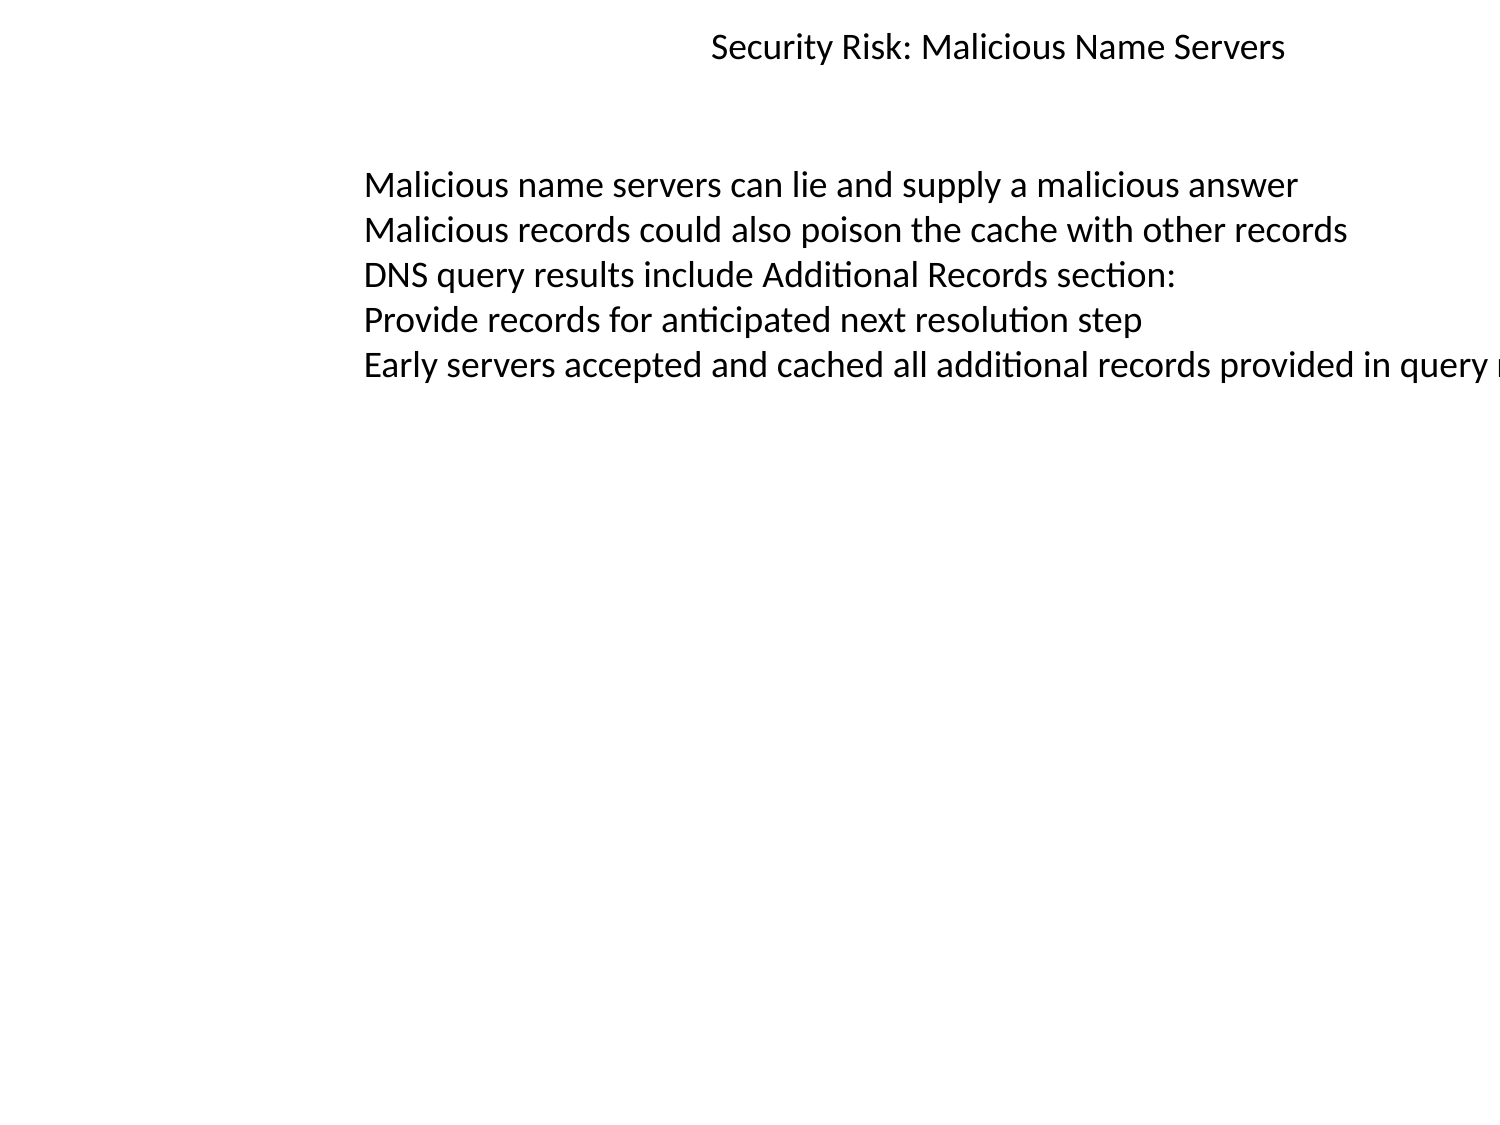

Security Risk: Malicious Name Servers
Malicious name servers can lie and supply a malicious answer
Malicious records could also poison the cache with other records
DNS query results include Additional Records section:
Provide records for anticipated next resolution step
Early servers accepted and cached all additional records provided in query response